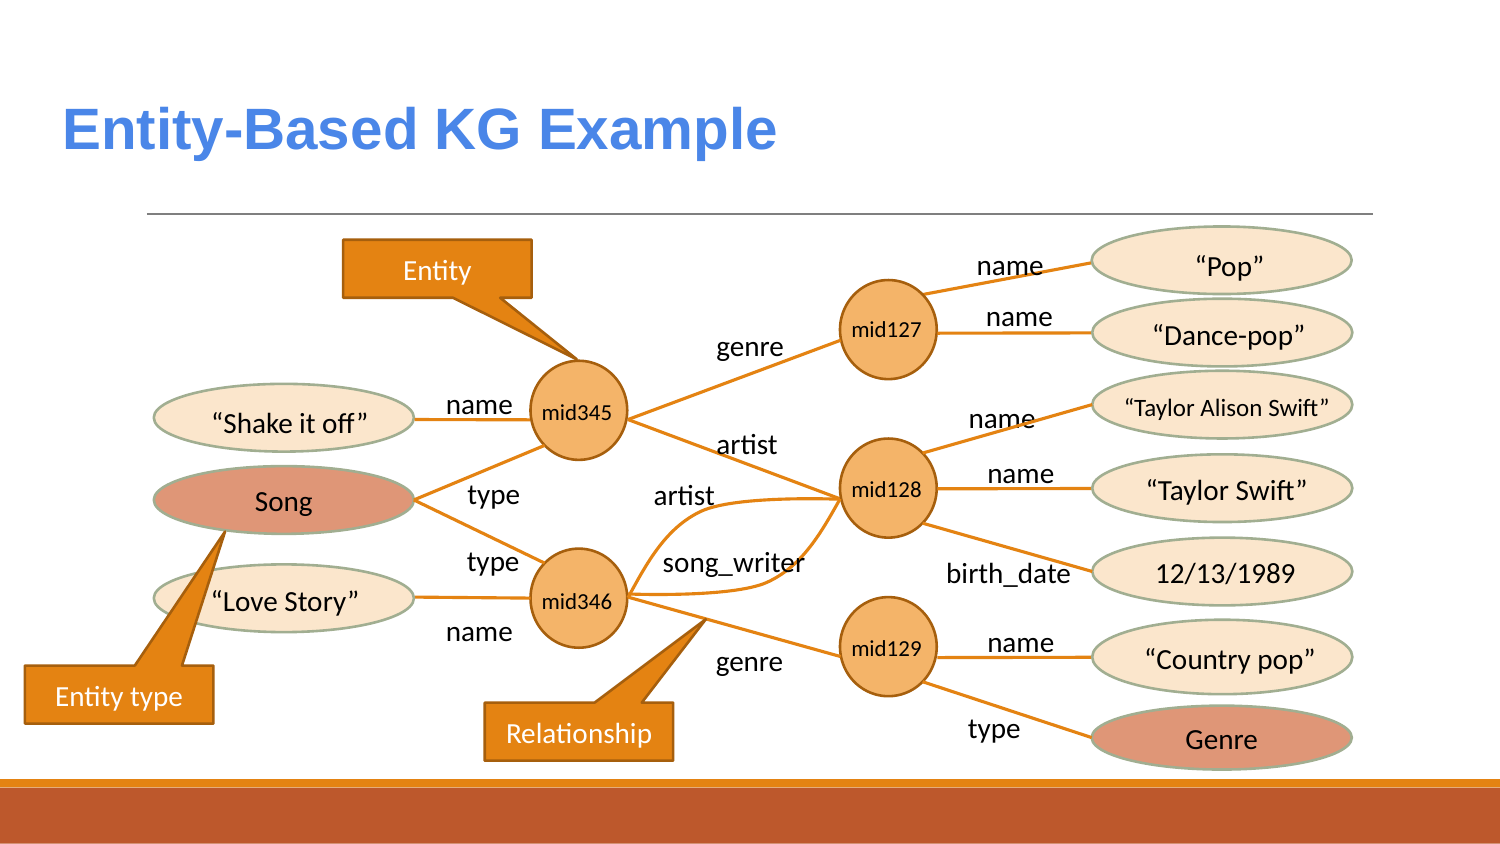

# Entity-Based KG Example

Entity
name
“Pop”

name

mid127
“Dance-pop”
genre

name

“Taylor Alison Swift”
mid345
name
“Shake it off”
artist

name

“Taylor Swift”
Song
type
mid128
artist

type
 12/13/1989
song_writer

birth_date

“Love Story”
mid346

name
name

mid129
“Country pop”
genre

Entity type
Relationship
type
Genre